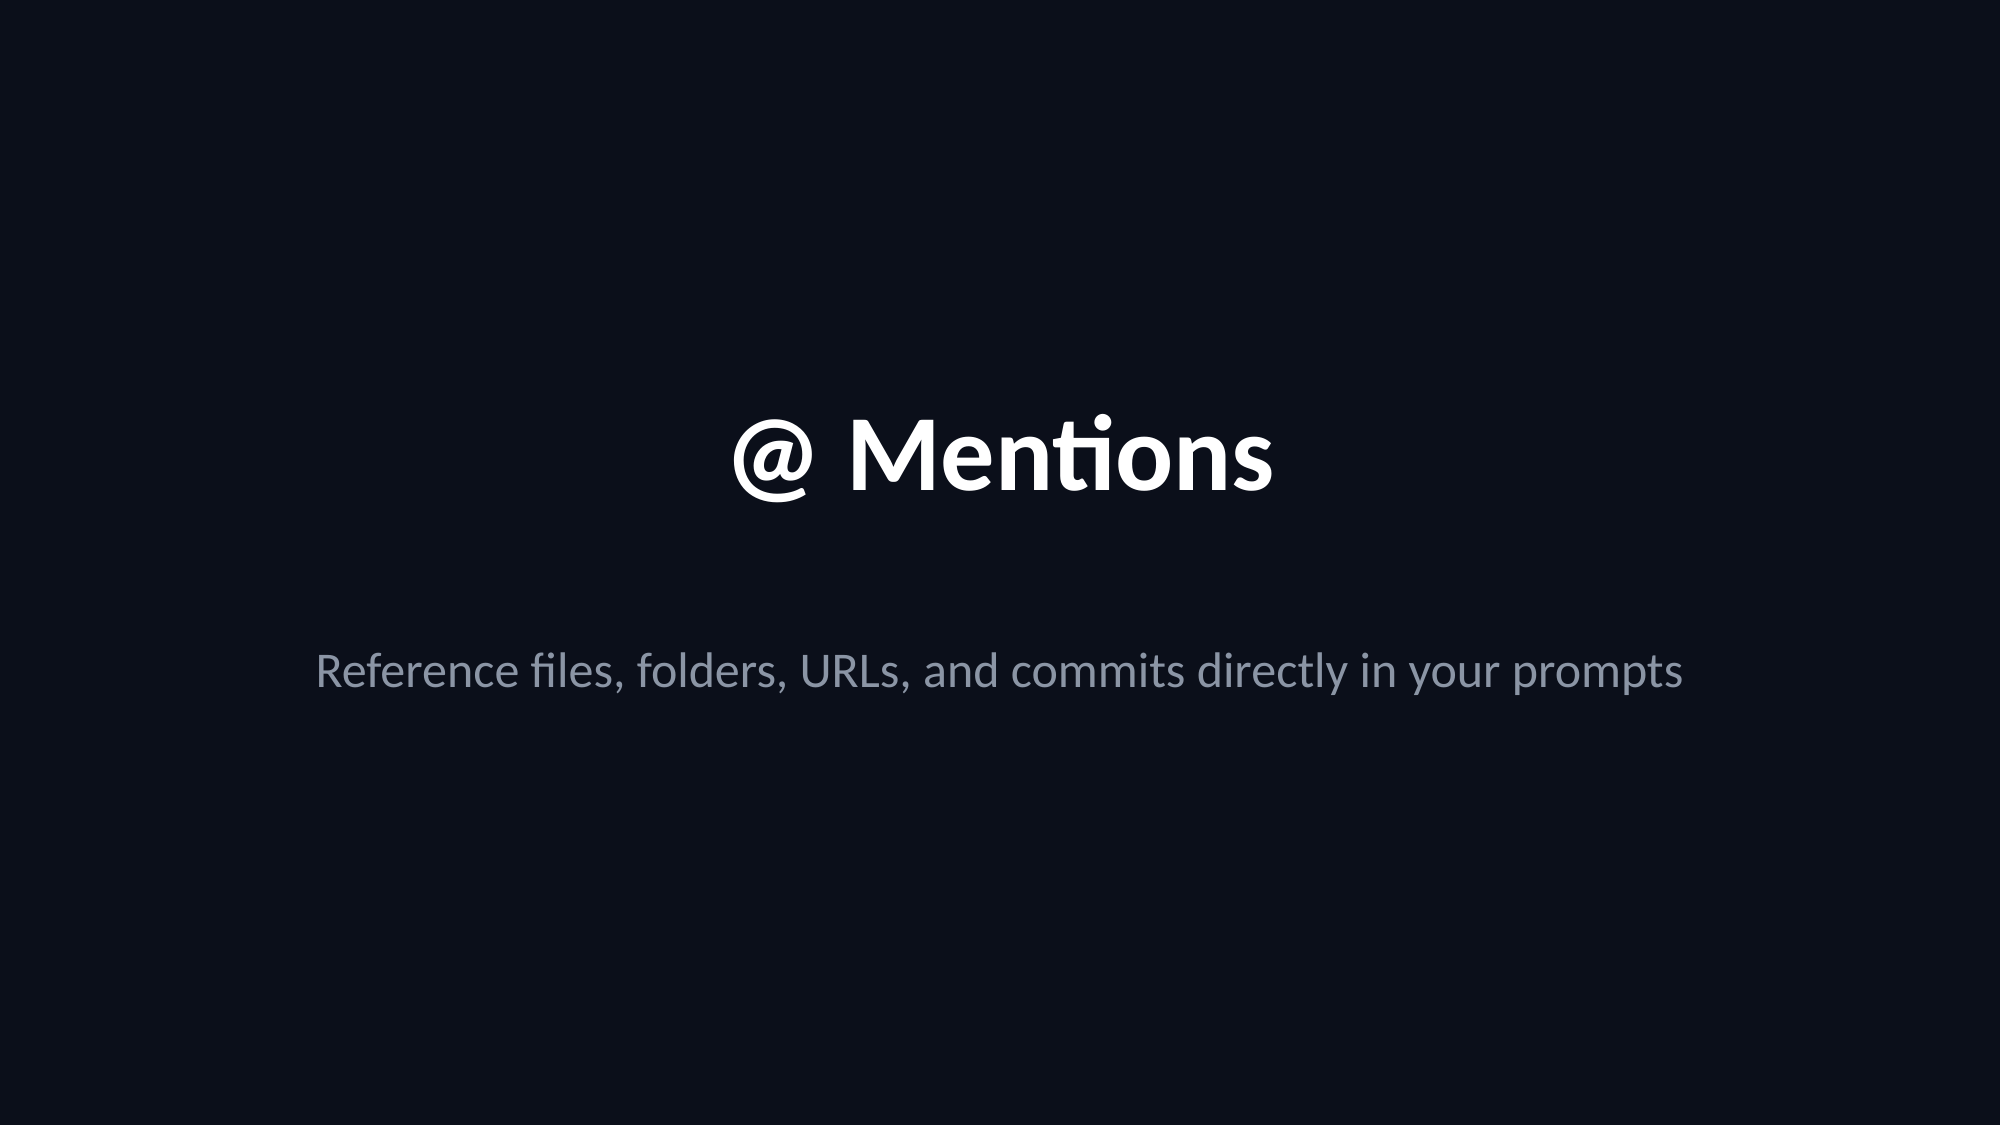

@ Mentions
Reference files, folders, URLs, and commits directly in your prompts